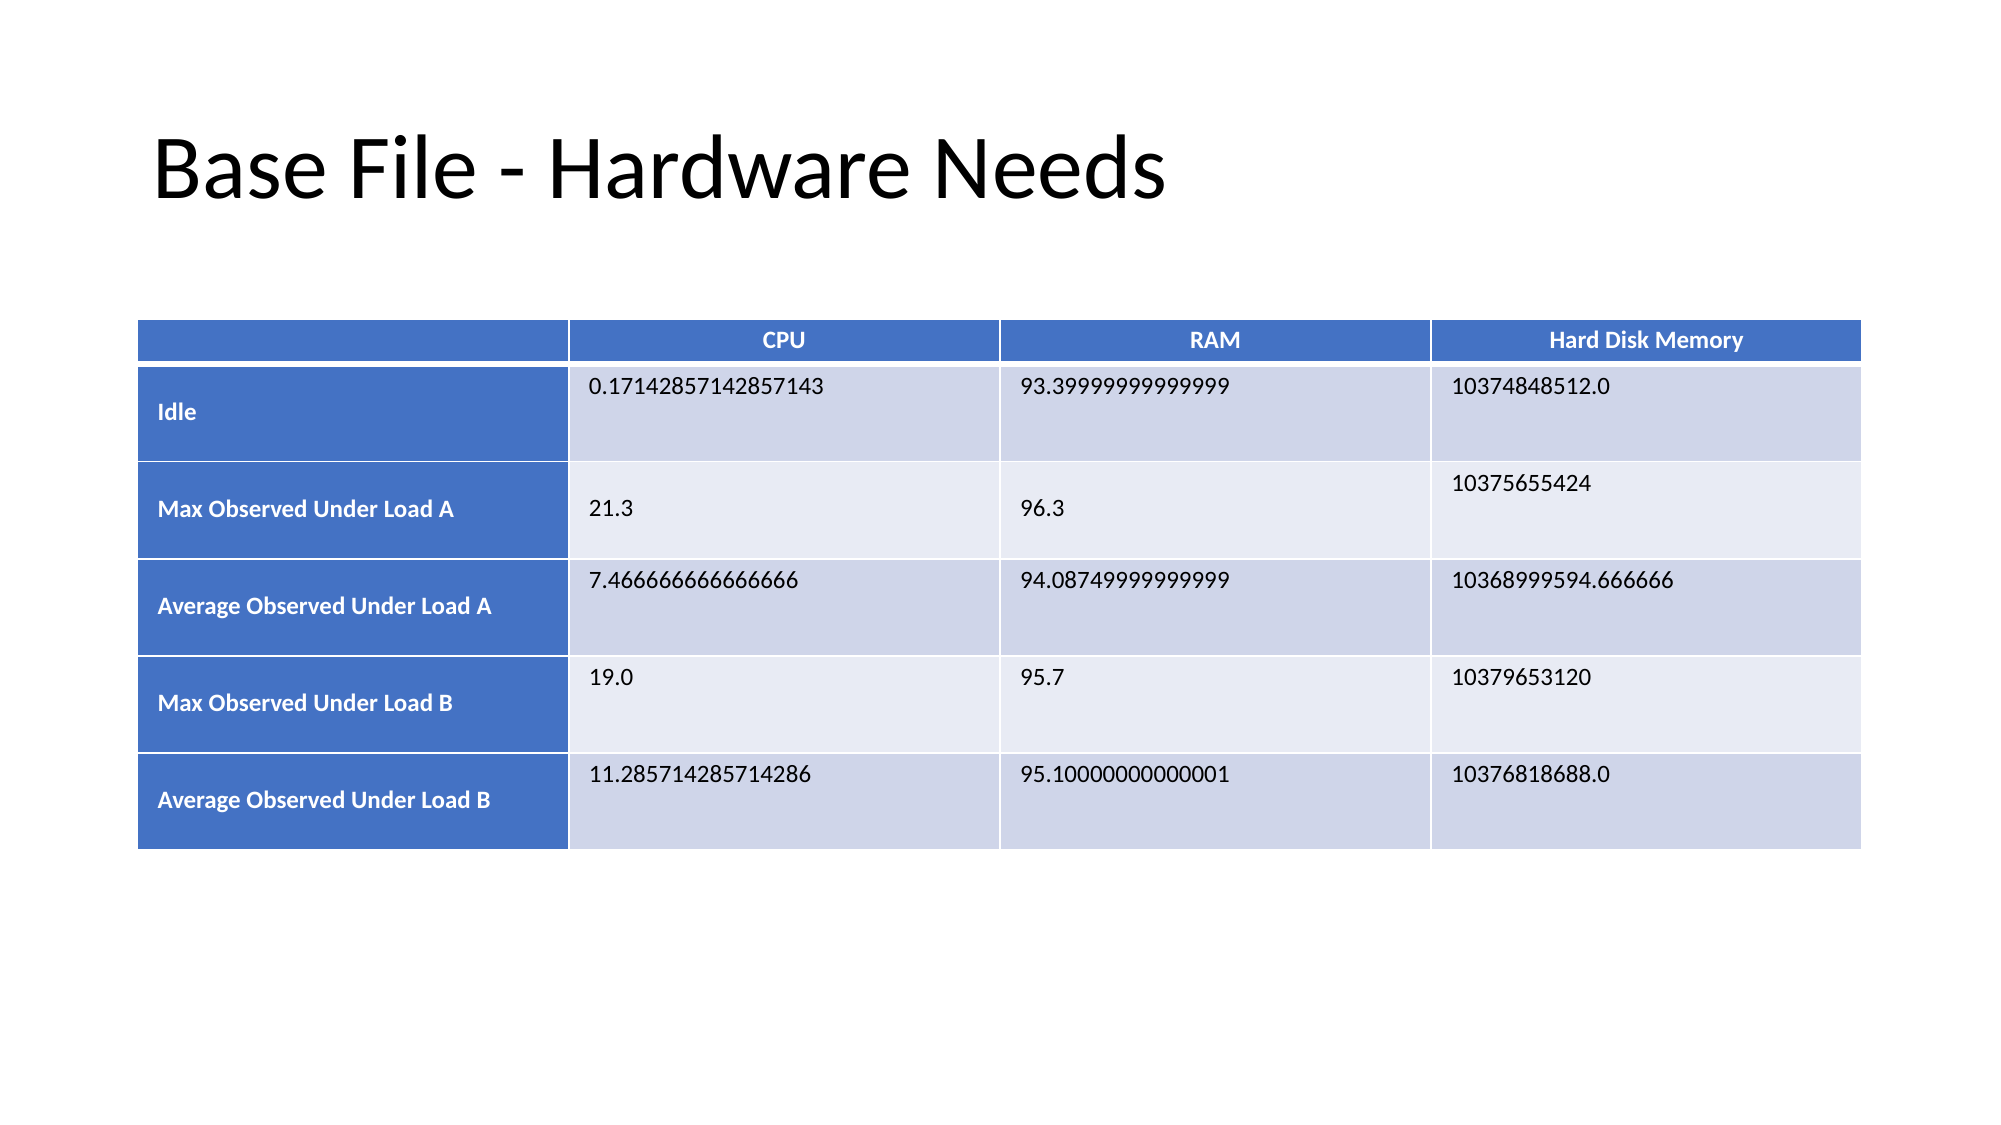

# Base File - Hardware Needs
|  | CPU | RAM | Hard Disk Memory |
| --- | --- | --- | --- |
| Idle | 0.17142857142857143 | 93.39999999999999 | 10374848512.0 |
| Max Observed Under Load A | 21.3 | 96.3 | 10375655424 |
| Average Observed Under Load A | 7.466666666666666 | 94.08749999999999 | 10368999594.666666 |
| Max Observed Under Load B | 19.0 | 95.7 | 10379653120 |
| Average Observed Under Load B | 11.285714285714286 | 95.10000000000001 | 10376818688.0 |